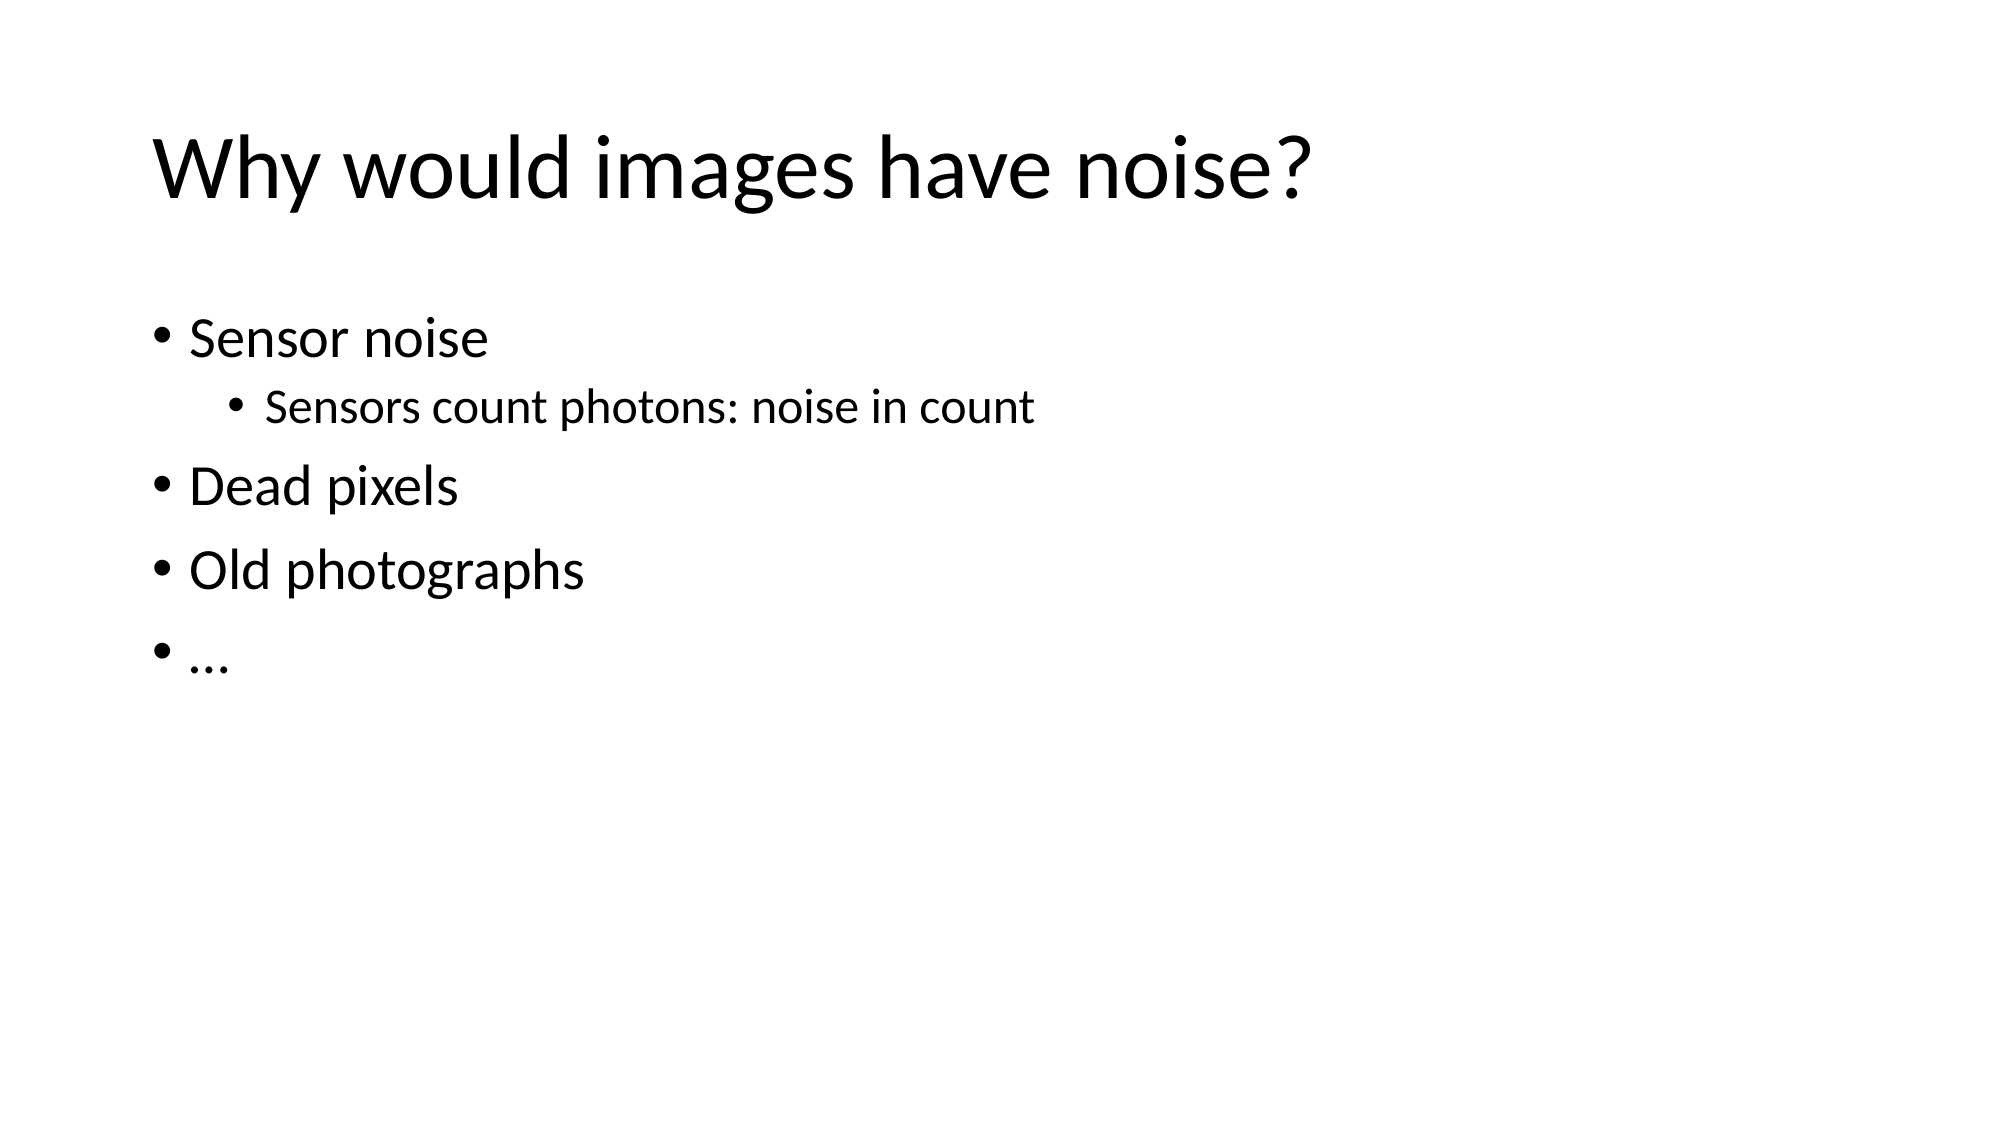

# Why would images have noise?
Sensor noise
Sensors count photons: noise in count
Dead pixels
Old photographs
…